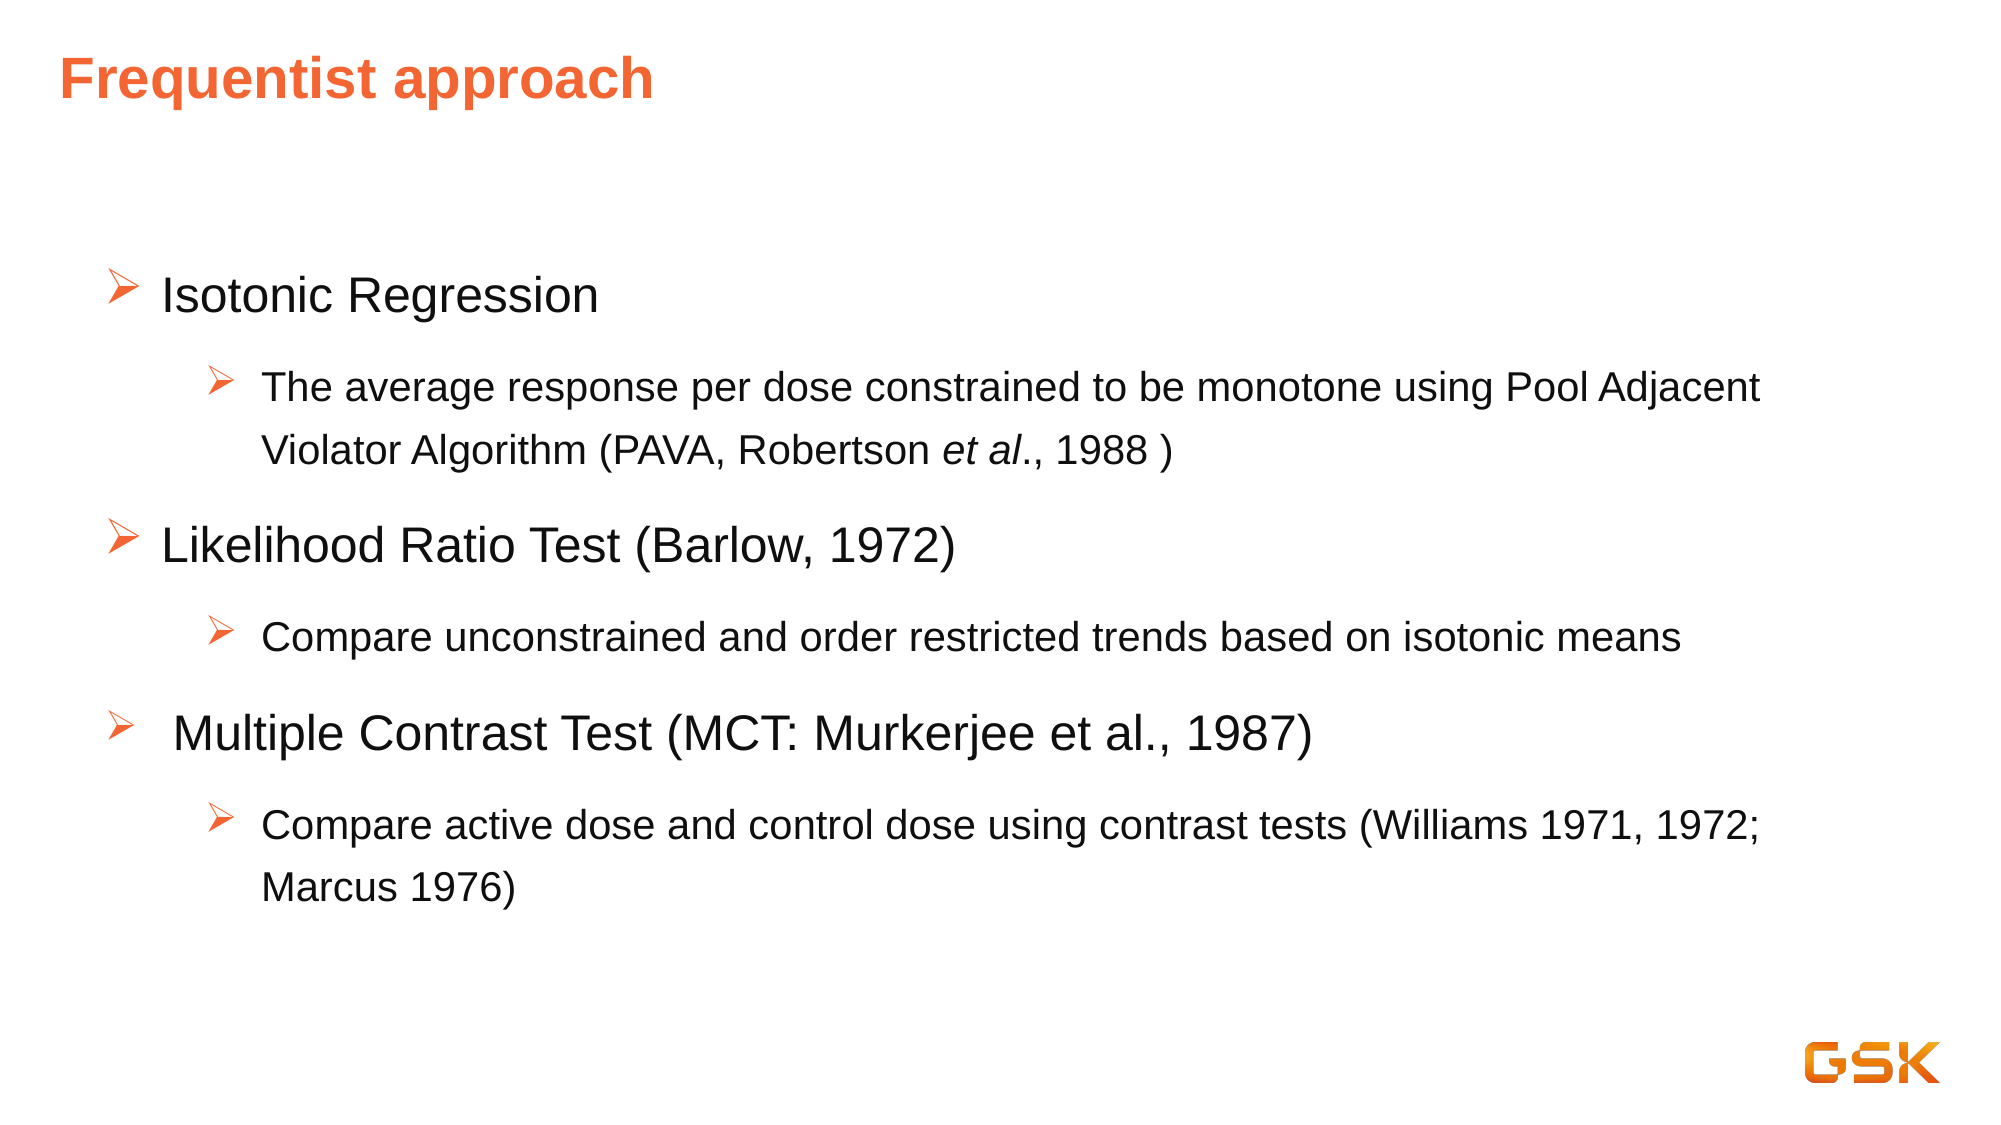

# Frequentist approach
Isotonic Regression
The average response per dose constrained to be monotone using Pool Adjacent Violator Algorithm (PAVA, Robertson et al., 1988 )
Likelihood Ratio Test (Barlow, 1972)
Compare unconstrained and order restricted trends based on isotonic means
 Multiple Contrast Test (MCT: Murkerjee et al., 1987)
Compare active dose and control dose using contrast tests (Williams 1971, 1972; Marcus 1976)